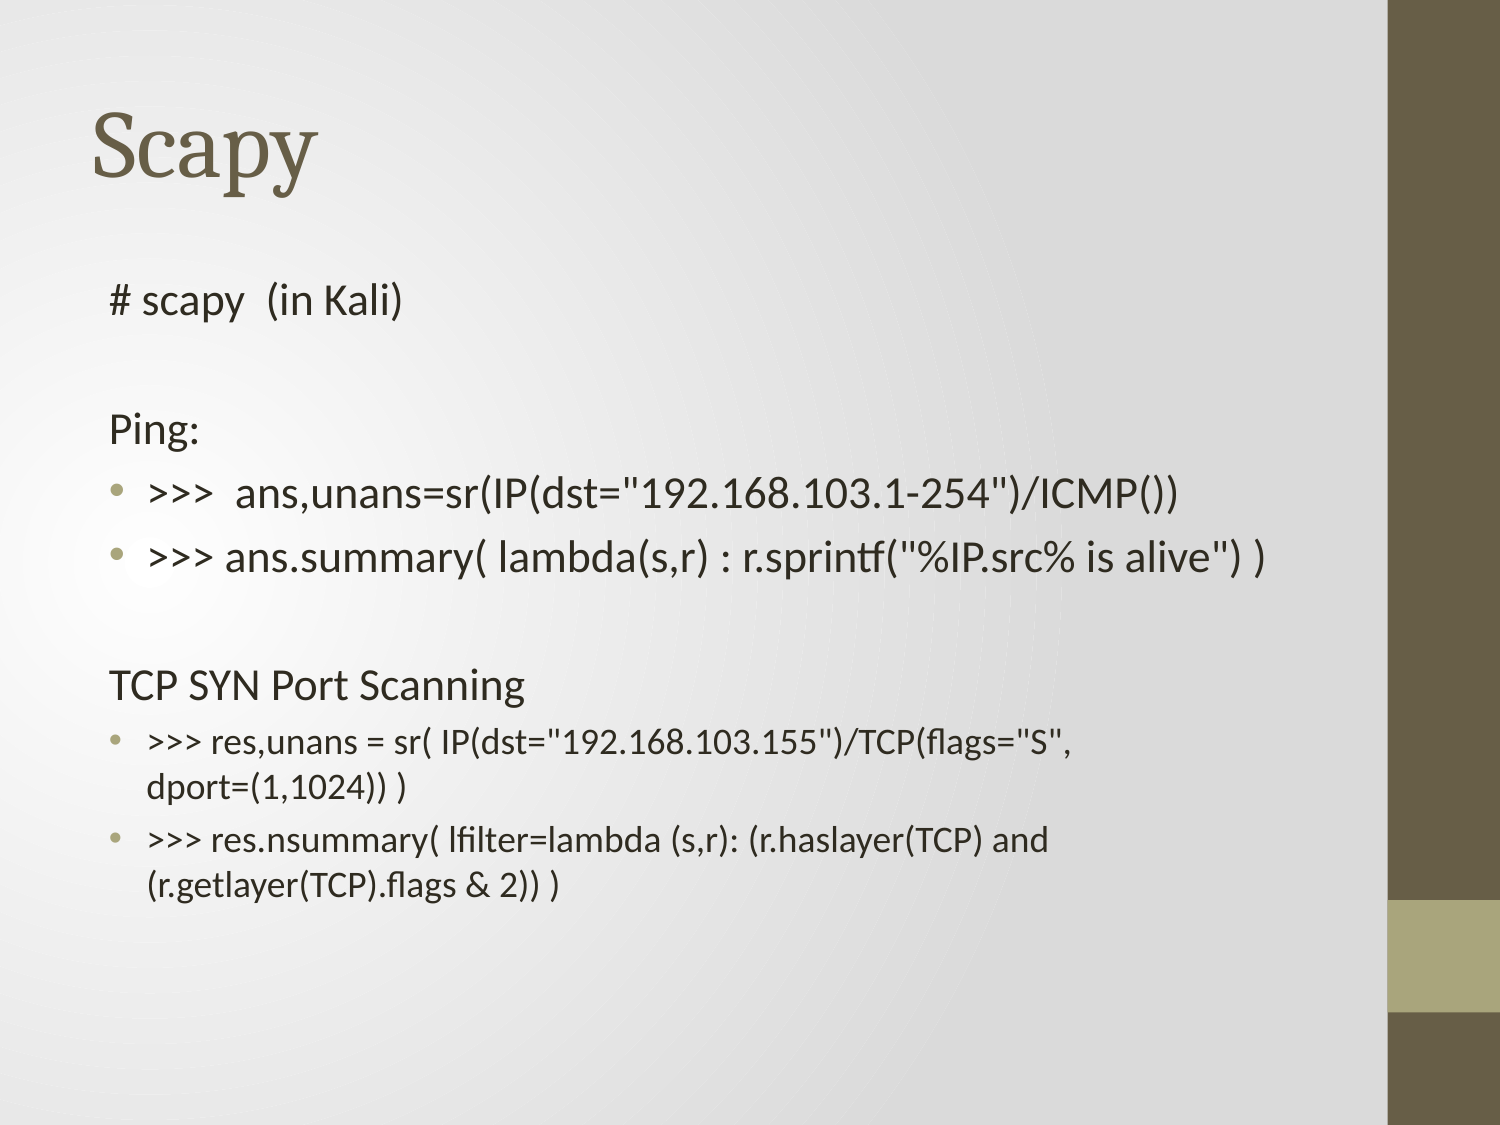

# Scapy
# scapy  (in Kali)

Ping:
>>>  ans,unans=sr(IP(dst="192.168.103.1-254")/ICMP())
>>> ans.summary( lambda(s,r) : r.sprintf("%IP.src% is alive") )

TCP SYN Port Scanning
>>> res,unans = sr( IP(dst="192.168.103.155")/TCP(flags="S", dport=(1,1024)) )
>>> res.nsummary( lfilter=lambda (s,r): (r.haslayer(TCP) and (r.getlayer(TCP).flags & 2)) )